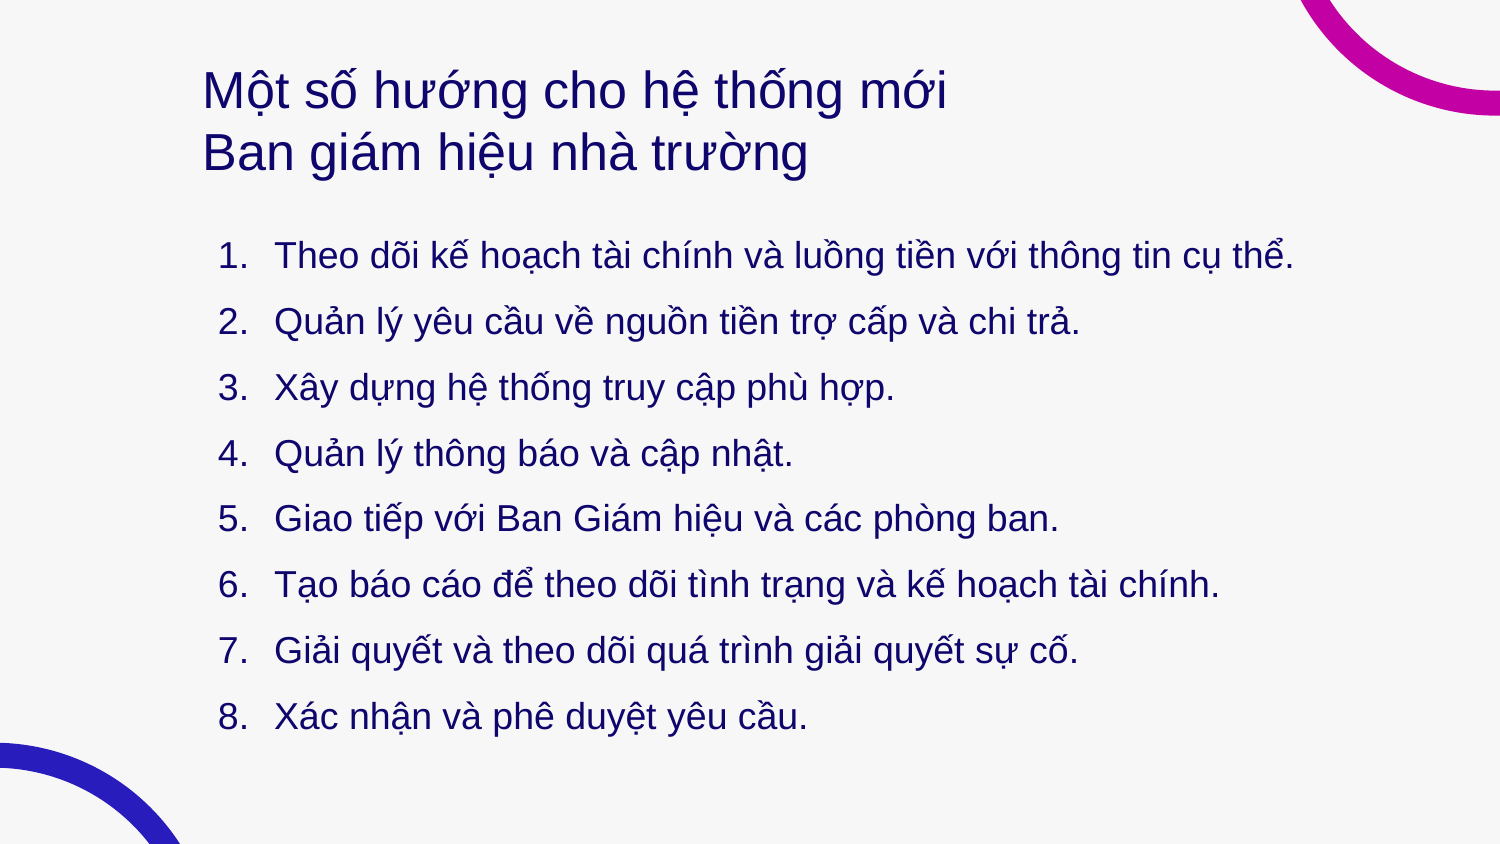

# Một số hướng cho hệ thống mới Ban giám hiệu nhà trường
Theo dõi kế hoạch tài chính và luồng tiền với thông tin cụ thể.
Quản lý yêu cầu về nguồn tiền trợ cấp và chi trả.
Xây dựng hệ thống truy cập phù hợp.
Quản lý thông báo và cập nhật.
Giao tiếp với Ban Giám hiệu và các phòng ban.
Tạo báo cáo để theo dõi tình trạng và kế hoạch tài chính.
Giải quyết và theo dõi quá trình giải quyết sự cố.
Xác nhận và phê duyệt yêu cầu.